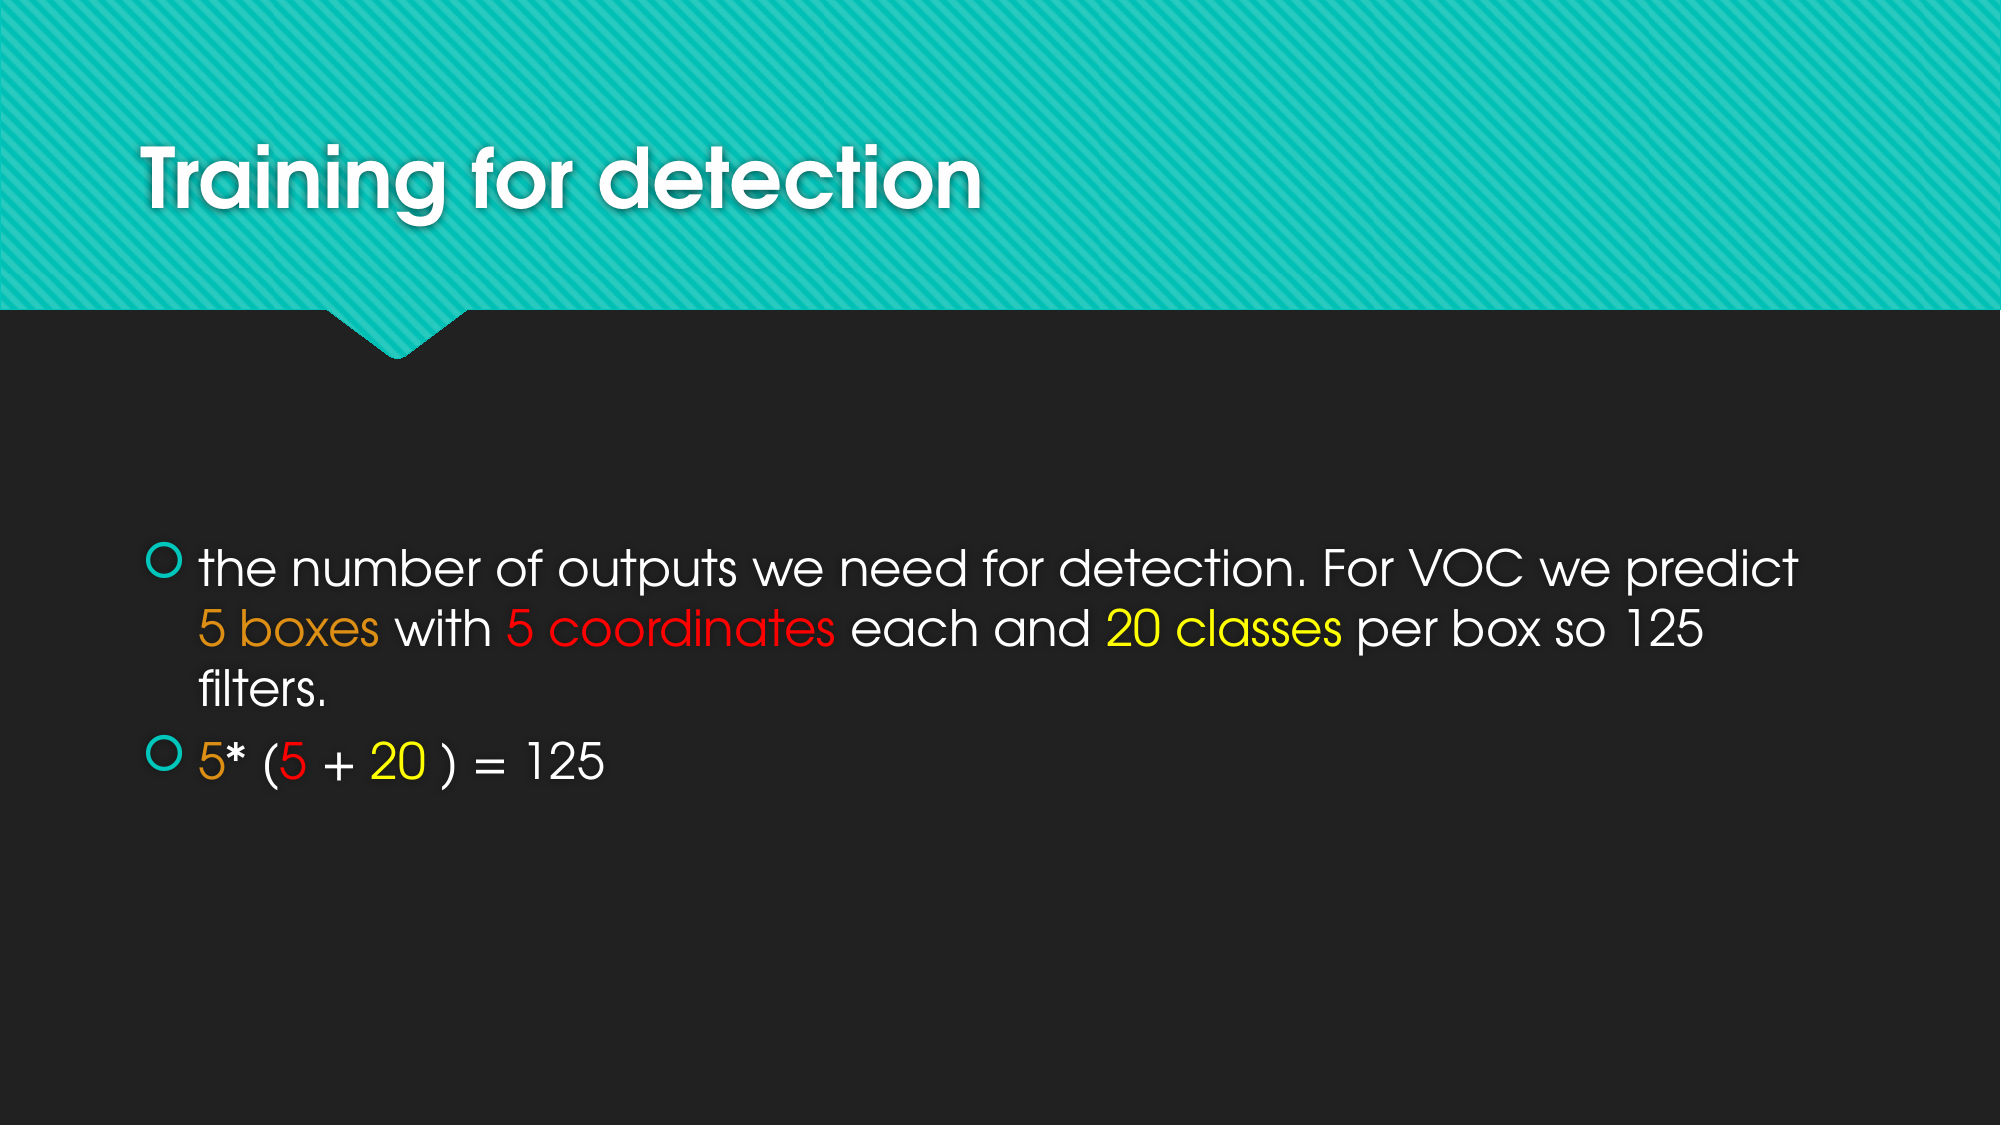

# Training for detection
the number of outputs we need for detection. For VOC we predict 5 boxes with 5 coordinates each and 20 classes per box so 125 filters.
5* (5 + 20 ) = 125